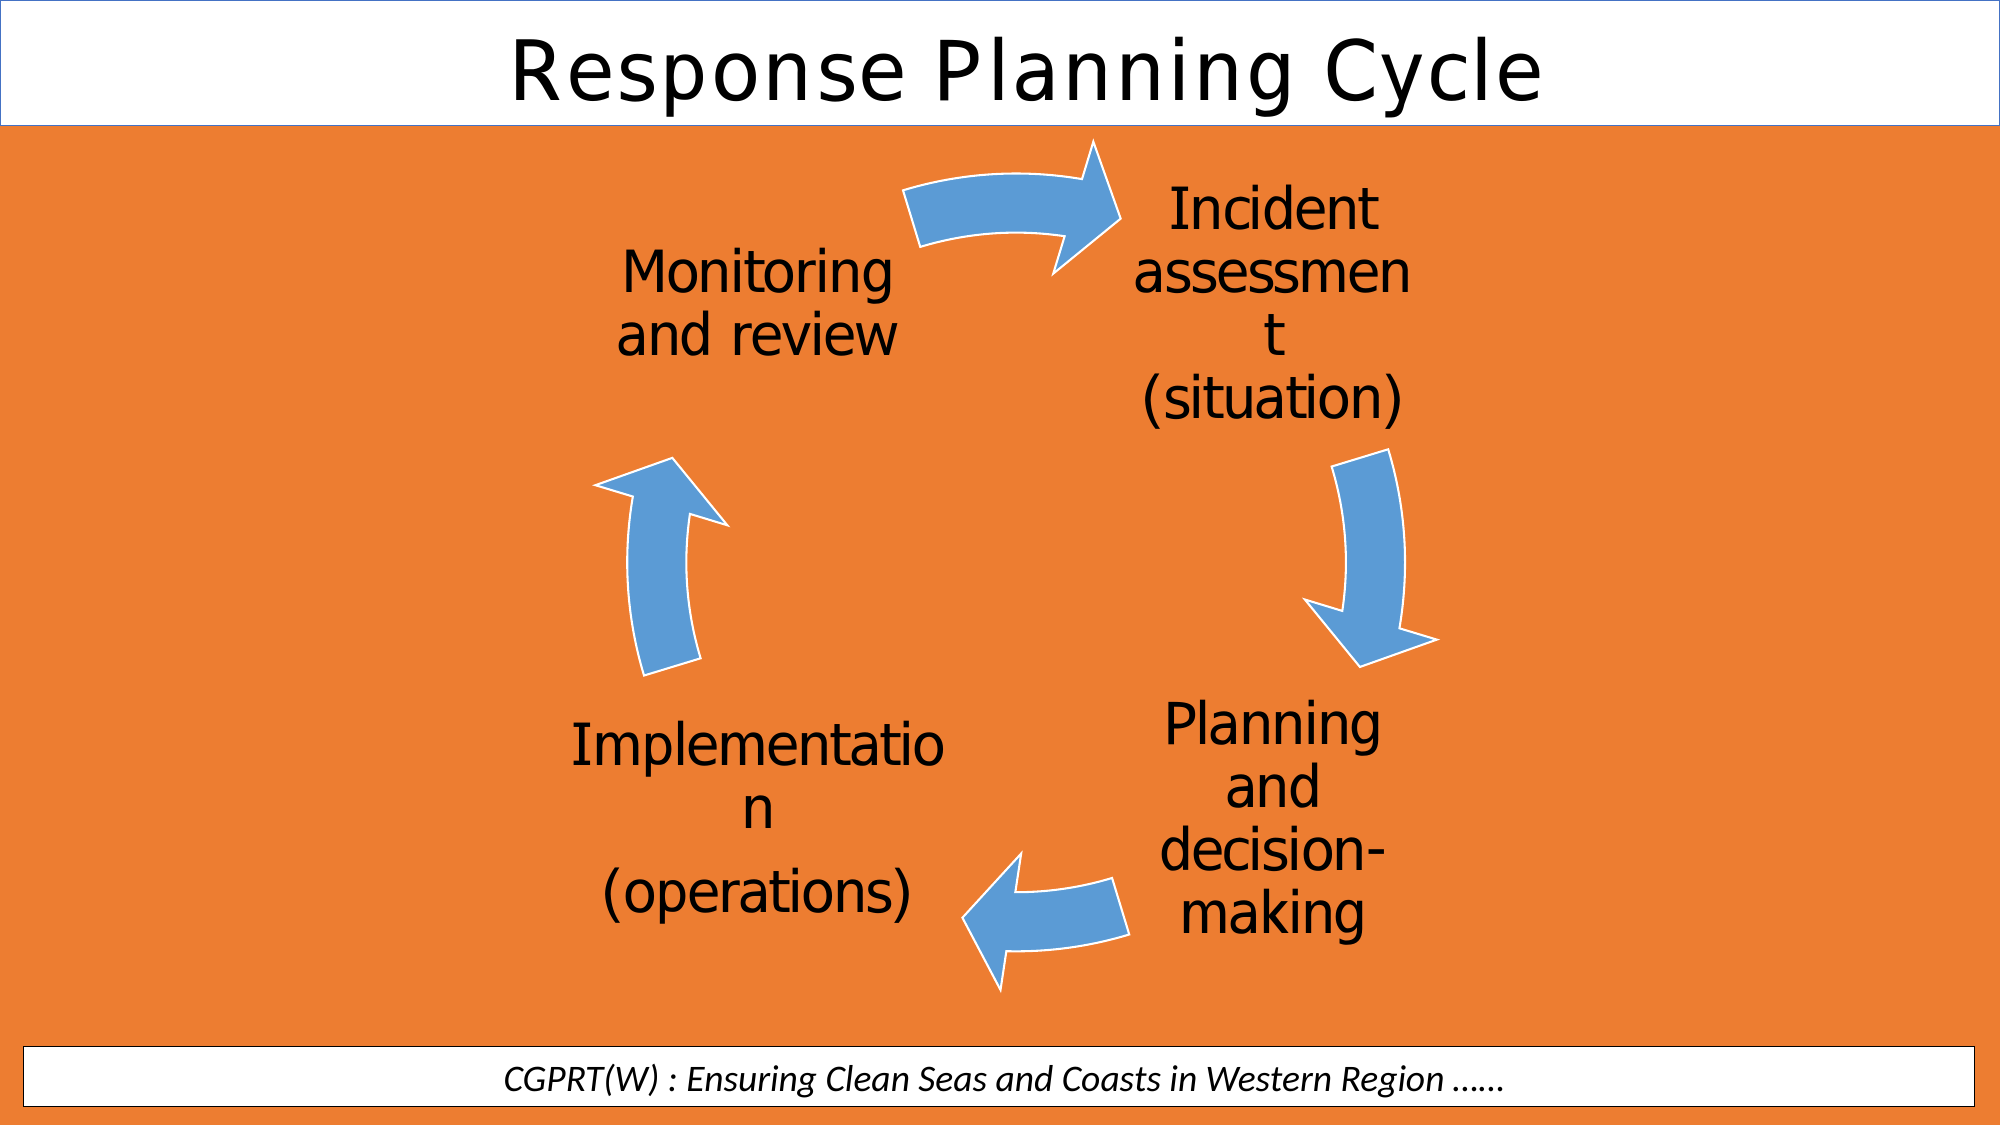

Response Planning Cycle

Monitoring and review

Incident assessment (situation)

Implementation
(operations)

Planning and decision-making
 CGPRT(W) : Ensuring Clean Seas and Coasts in Western Region ……